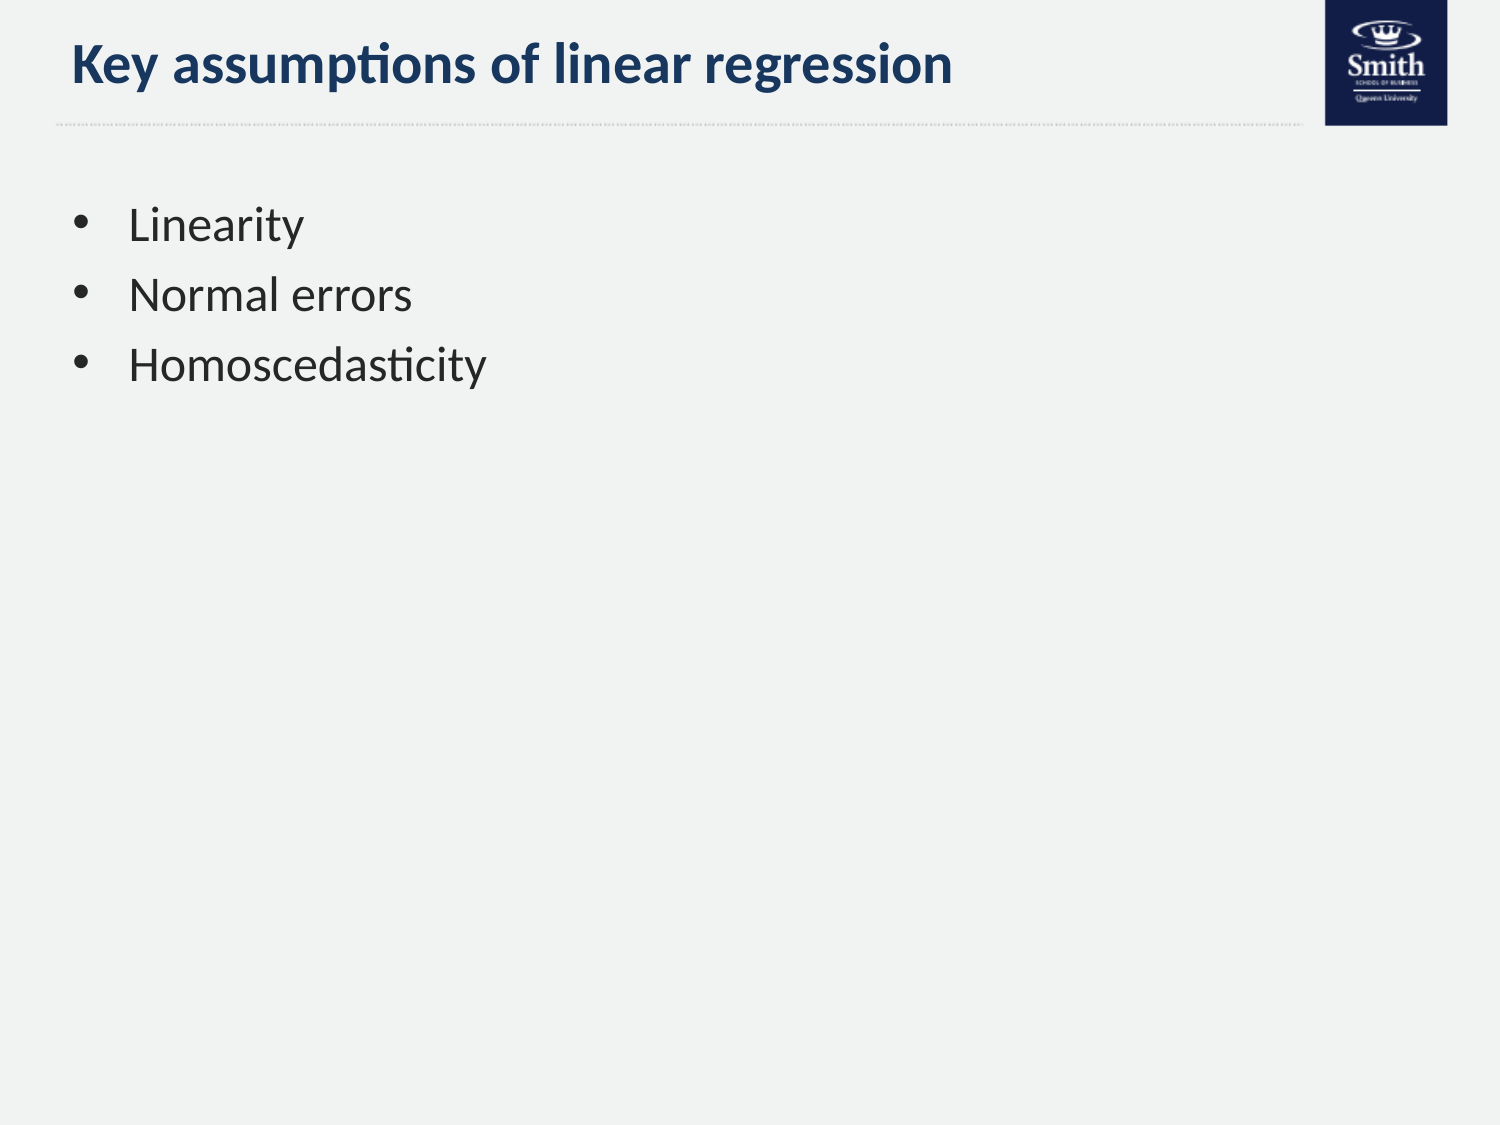

# Key assumptions of linear regression
Linearity
Normal errors
Homoscedasticity